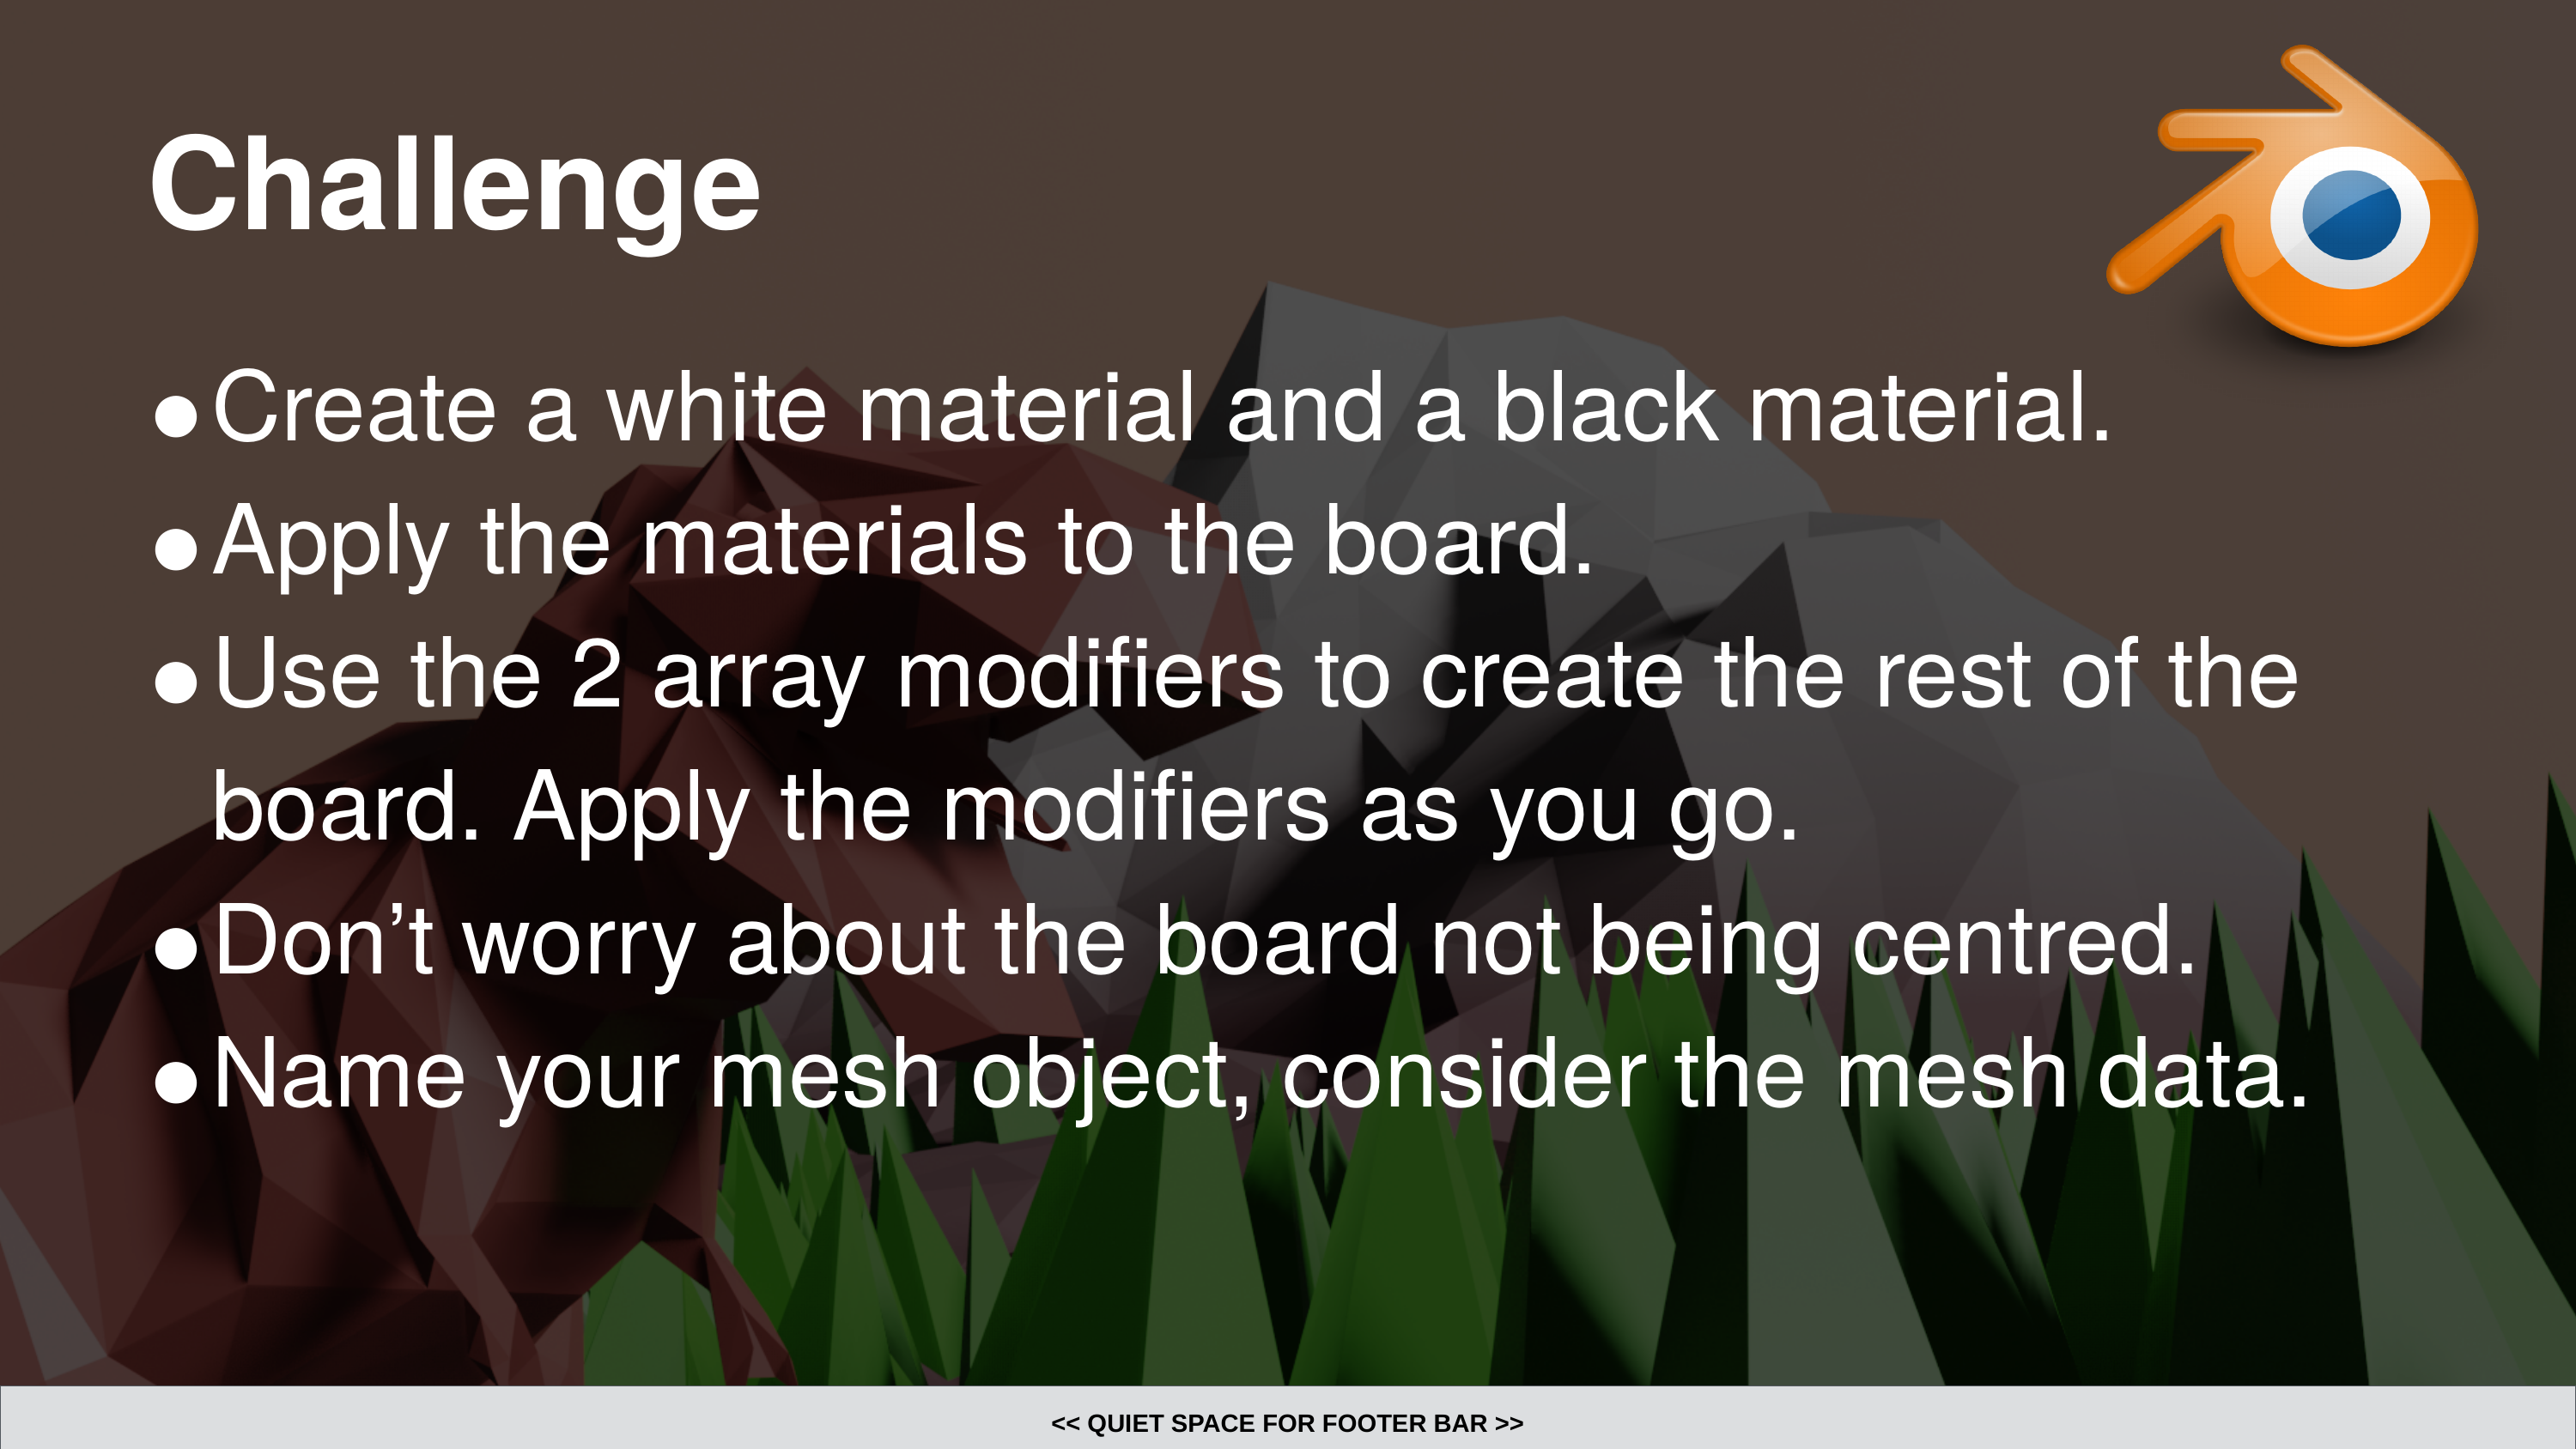

# Challenge

Create a white material and a black material.
Apply the materials to the board.
Use the 2 array modifiers to create the rest of the board. Apply the modifiers as you go.
Don’t worry about the board not being centred.
Name your mesh object, consider the mesh data.